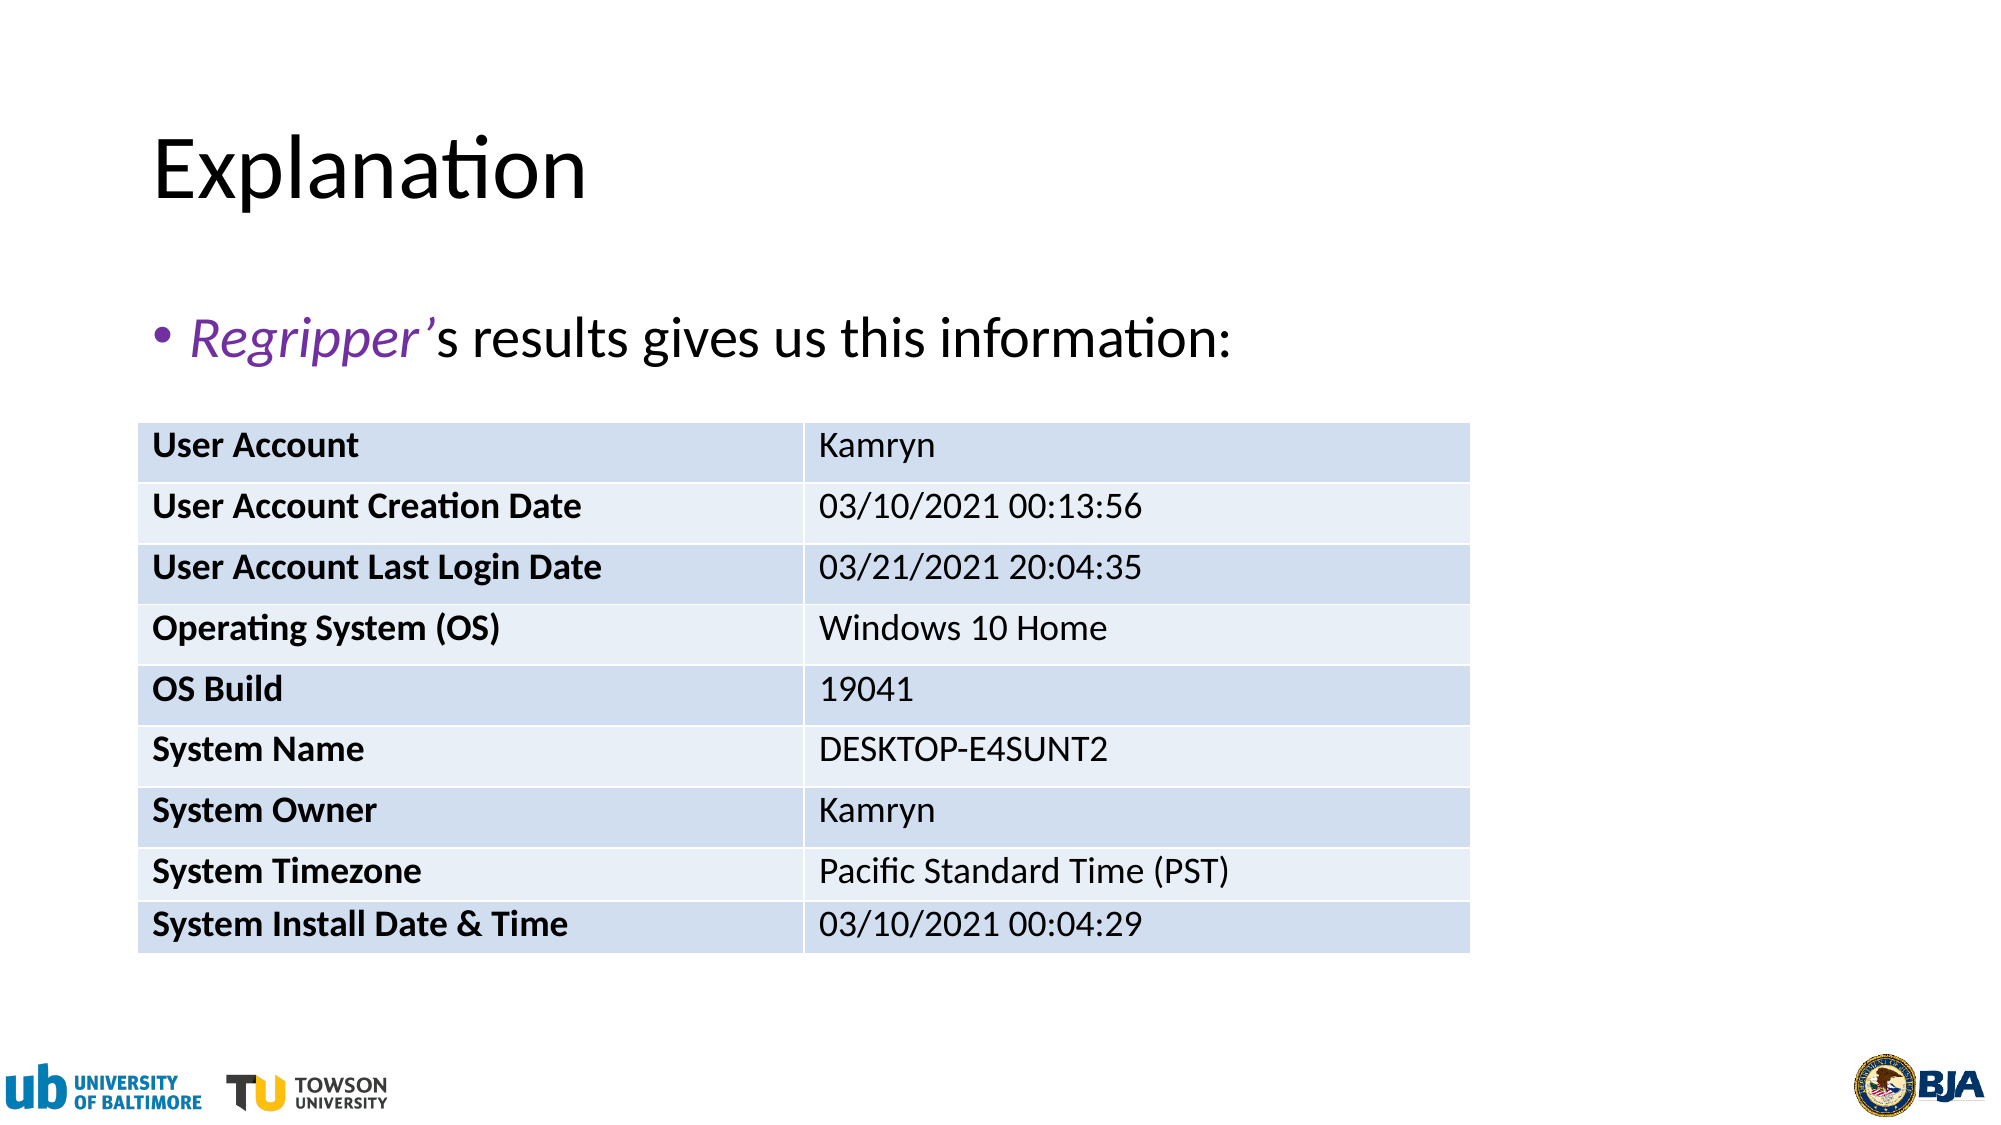

# Explanation
Regripper’s results gives us this information:
| User Account | Kamryn |
| --- | --- |
| User Account Creation Date | 03/10/2021 00:13:56 |
| User Account Last Login Date | 03/21/2021 20:04:35 |
| Operating System (OS) | Windows 10 Home |
| OS Build | 19041 |
| System Name | DESKTOP-E4SUNT2 |
| System Owner | Kamryn |
| System Timezone | Pacific Standard Time (PST) |
| System Install Date & Time | 03/10/2021 00:04:29 |